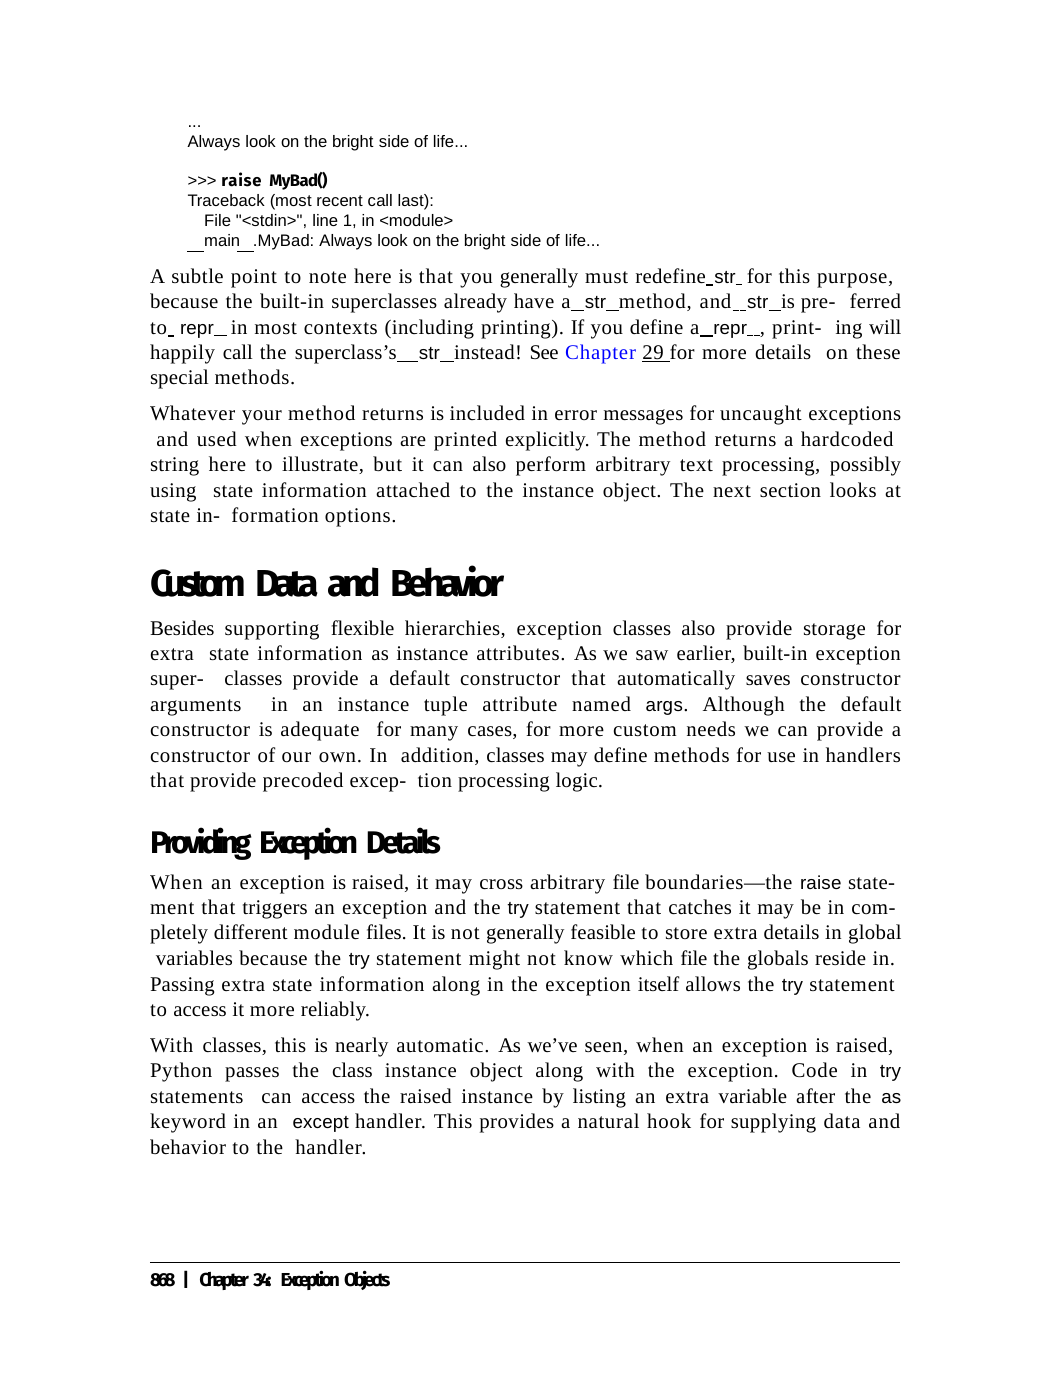

...
Always look on the bright side of life...

>>> raise MyBad()
Traceback (most recent call last):
File "<stdin>", line 1, in <module>
main .MyBad: Always look on the bright side of life...
A subtle point to note here is that you generally must redefine str for this purpose,  because the built-in superclasses already have a  str  method, and  str  is pre-  ferred to repr  in most contexts (including printing). If you define a  repr  , print-  ing will happily call the superclass’s   str  instead! See Chapter 29 for more details  on these special methods.
Whatever your method returns is included in error messages for uncaught exceptions  and used when exceptions are printed explicitly. The method returns a hardcoded  string here to illustrate, but it can also perform arbitrary text processing, possibly using  state information attached to the instance object. The next section looks at state in-  formation options.

Custom Data and Behavior
Besides supporting flexible hierarchies, exception classes also provide storage for extra  state information as instance attributes. As we saw earlier, built-in exception super-  classes provide a default constructor that automatically saves constructor arguments  in an instance tuple attribute named args. Although the default constructor is adequate  for many cases, for more custom needs we can provide a constructor of our own. In  addition, classes may define methods for use in handlers that provide precoded excep-  tion processing logic.

Providing Exception Details
When an exception is raised, it may cross arbitrary file boundaries—the raise state-  ment that triggers an exception and the try statement that catches it may be in com-  pletely different module files. It is not generally feasible to store extra details in global  variables because the try statement might not know which file the globals reside in.  Passing extra state information along in the exception itself allows the try statement  to access it more reliably.
With classes, this is nearly automatic. As we’ve seen, when an exception is raised,  Python passes the class instance object along with the exception. Code in try statements  can access the raised instance by listing an extra variable after the as keyword in an  except handler. This provides a natural hook for supplying data and behavior to the  handler.

868  |  Chapter 34:  Exception Objects